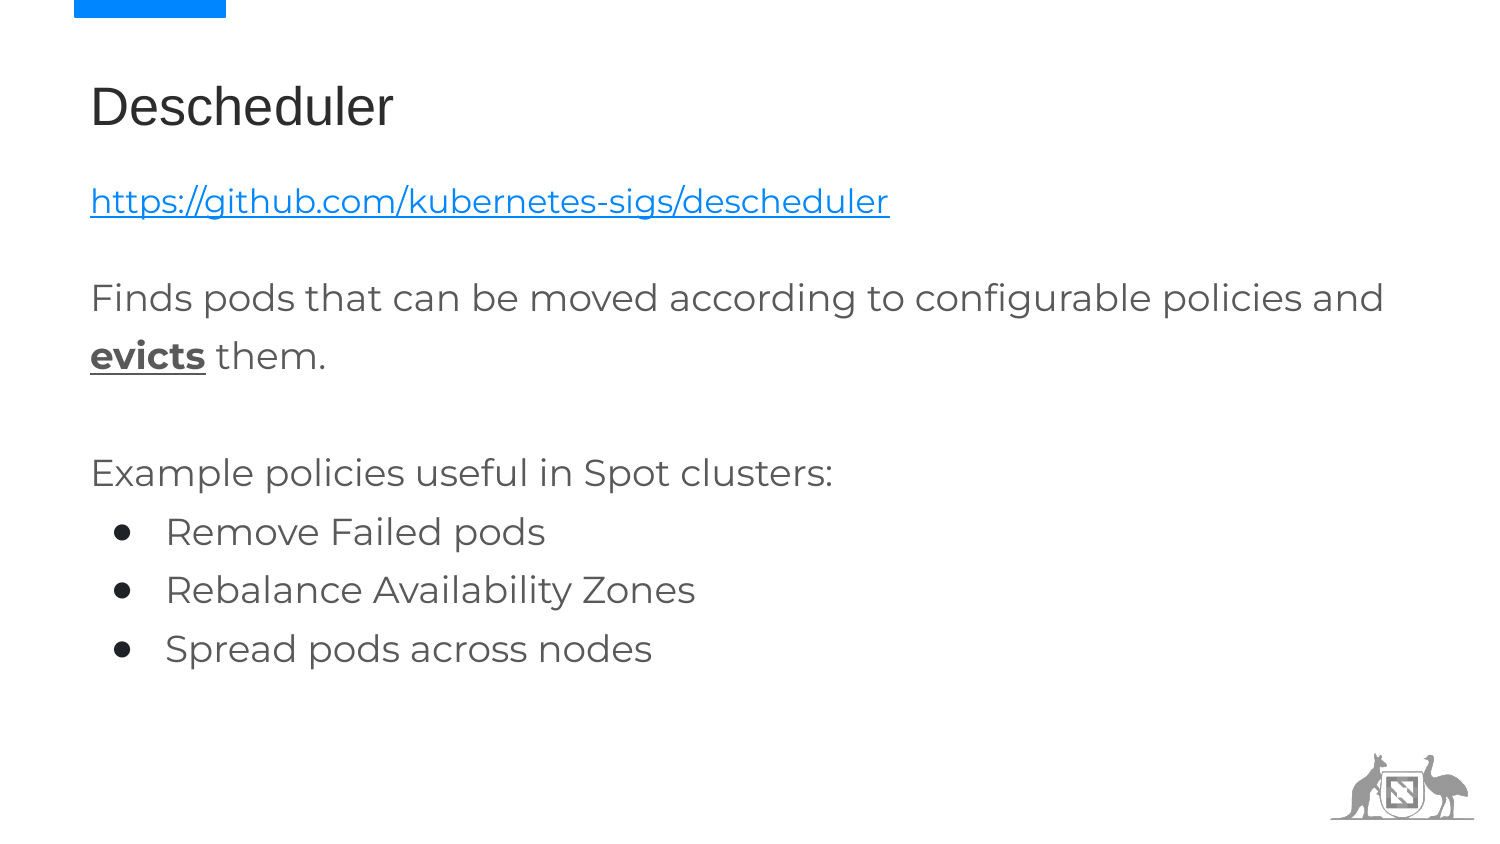

# Descheduler
https://github.com/kubernetes-sigs/descheduler

Finds pods that can be moved according to configurable policies and evicts them.
Example policies useful in Spot clusters:
Remove Failed pods
Rebalance Availability Zones
Spread pods across nodes